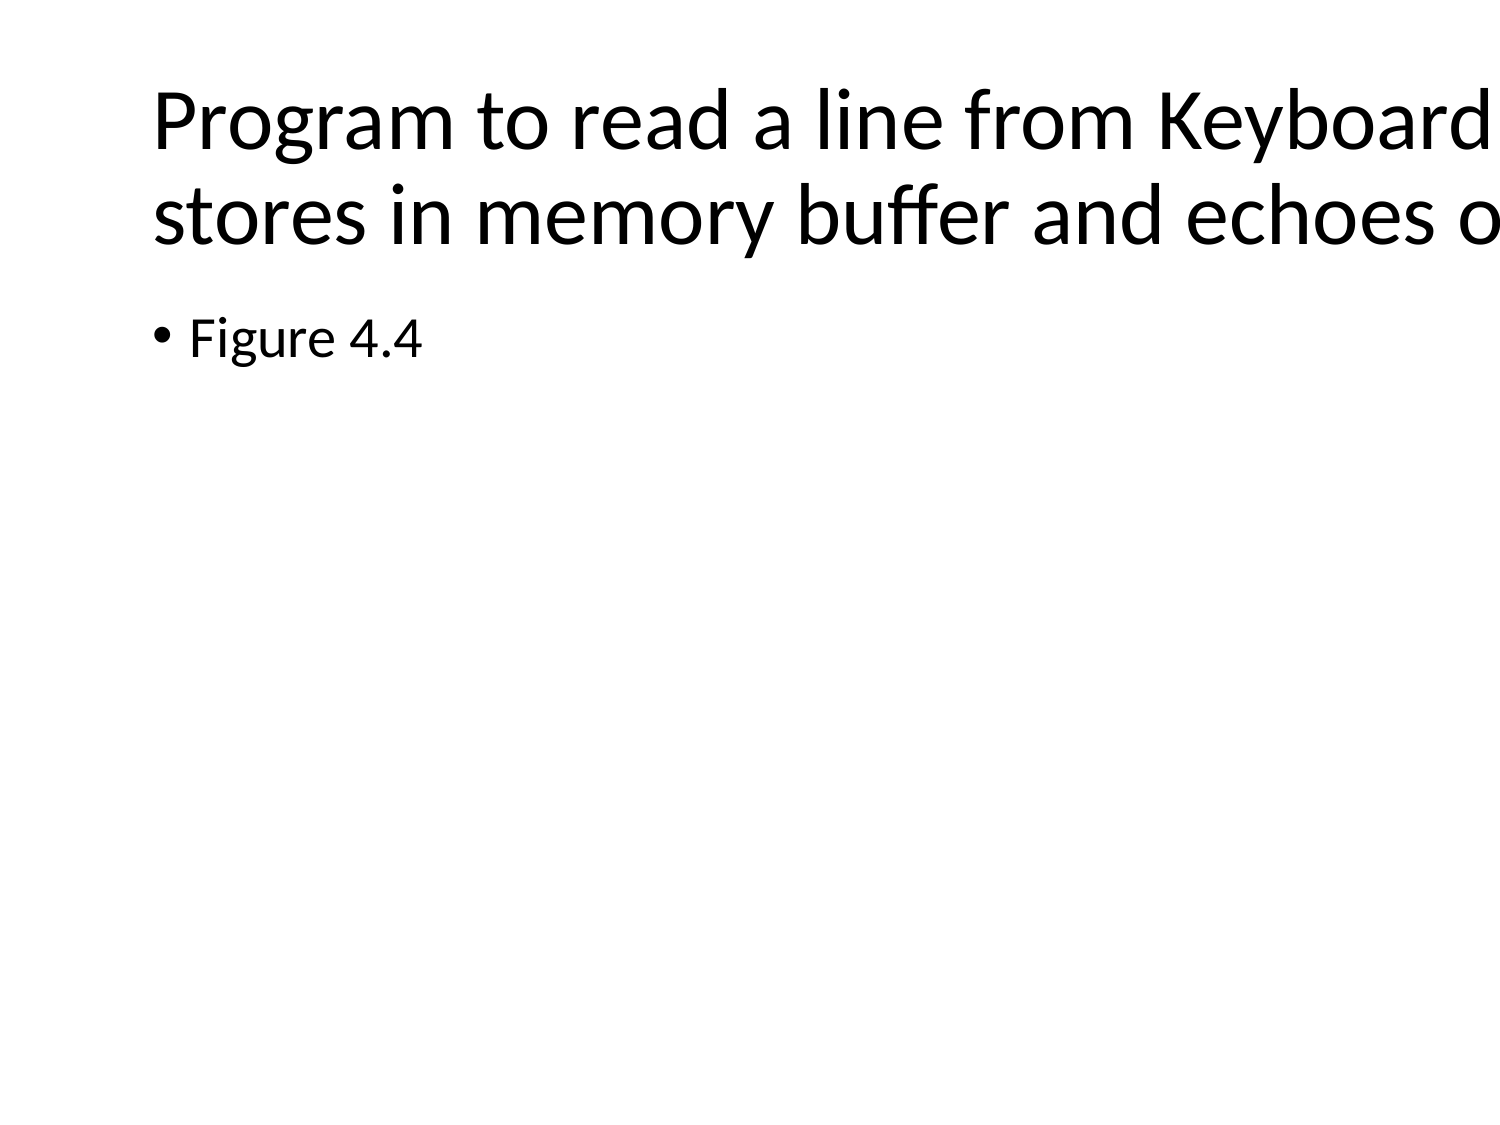

# Program to read a line from Keyboard and stores in memory buffer and echoes on display
Figure 4.4